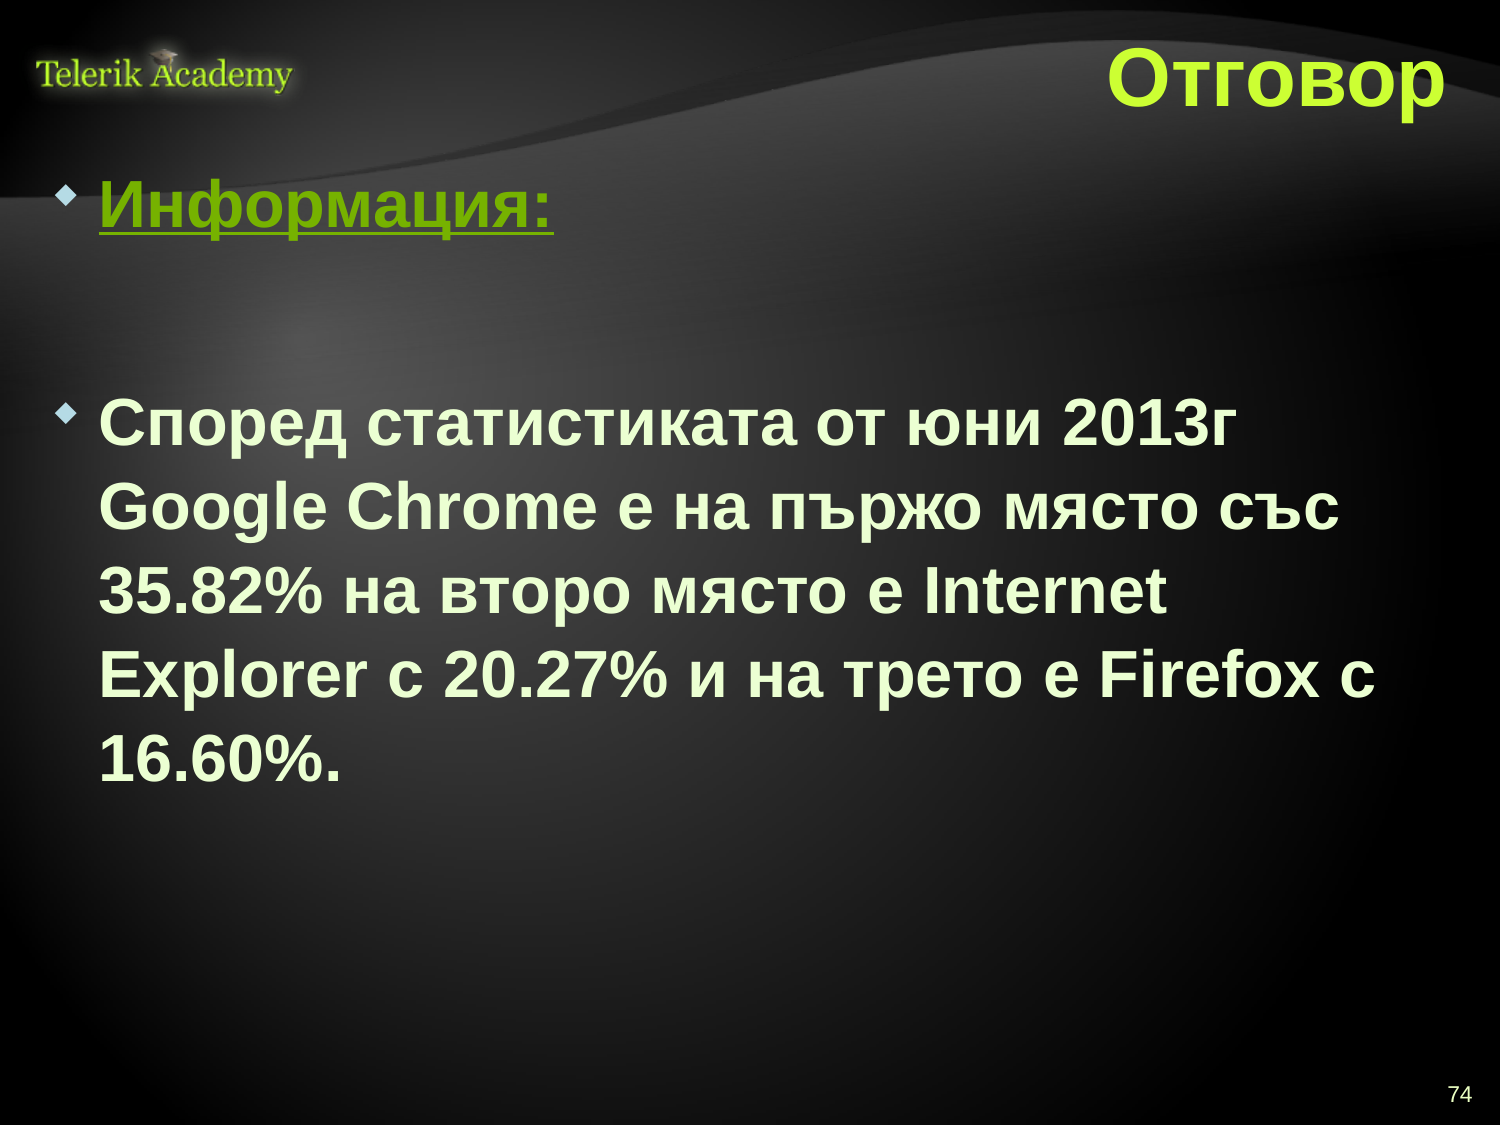

# Отговор
Информация:

Според статистиката от юни 2013г Google Chrome е на пържо място със 35.82% на второ място е Internet Explorer с 20.27% и на трето е Firefox с 16.60%.

74